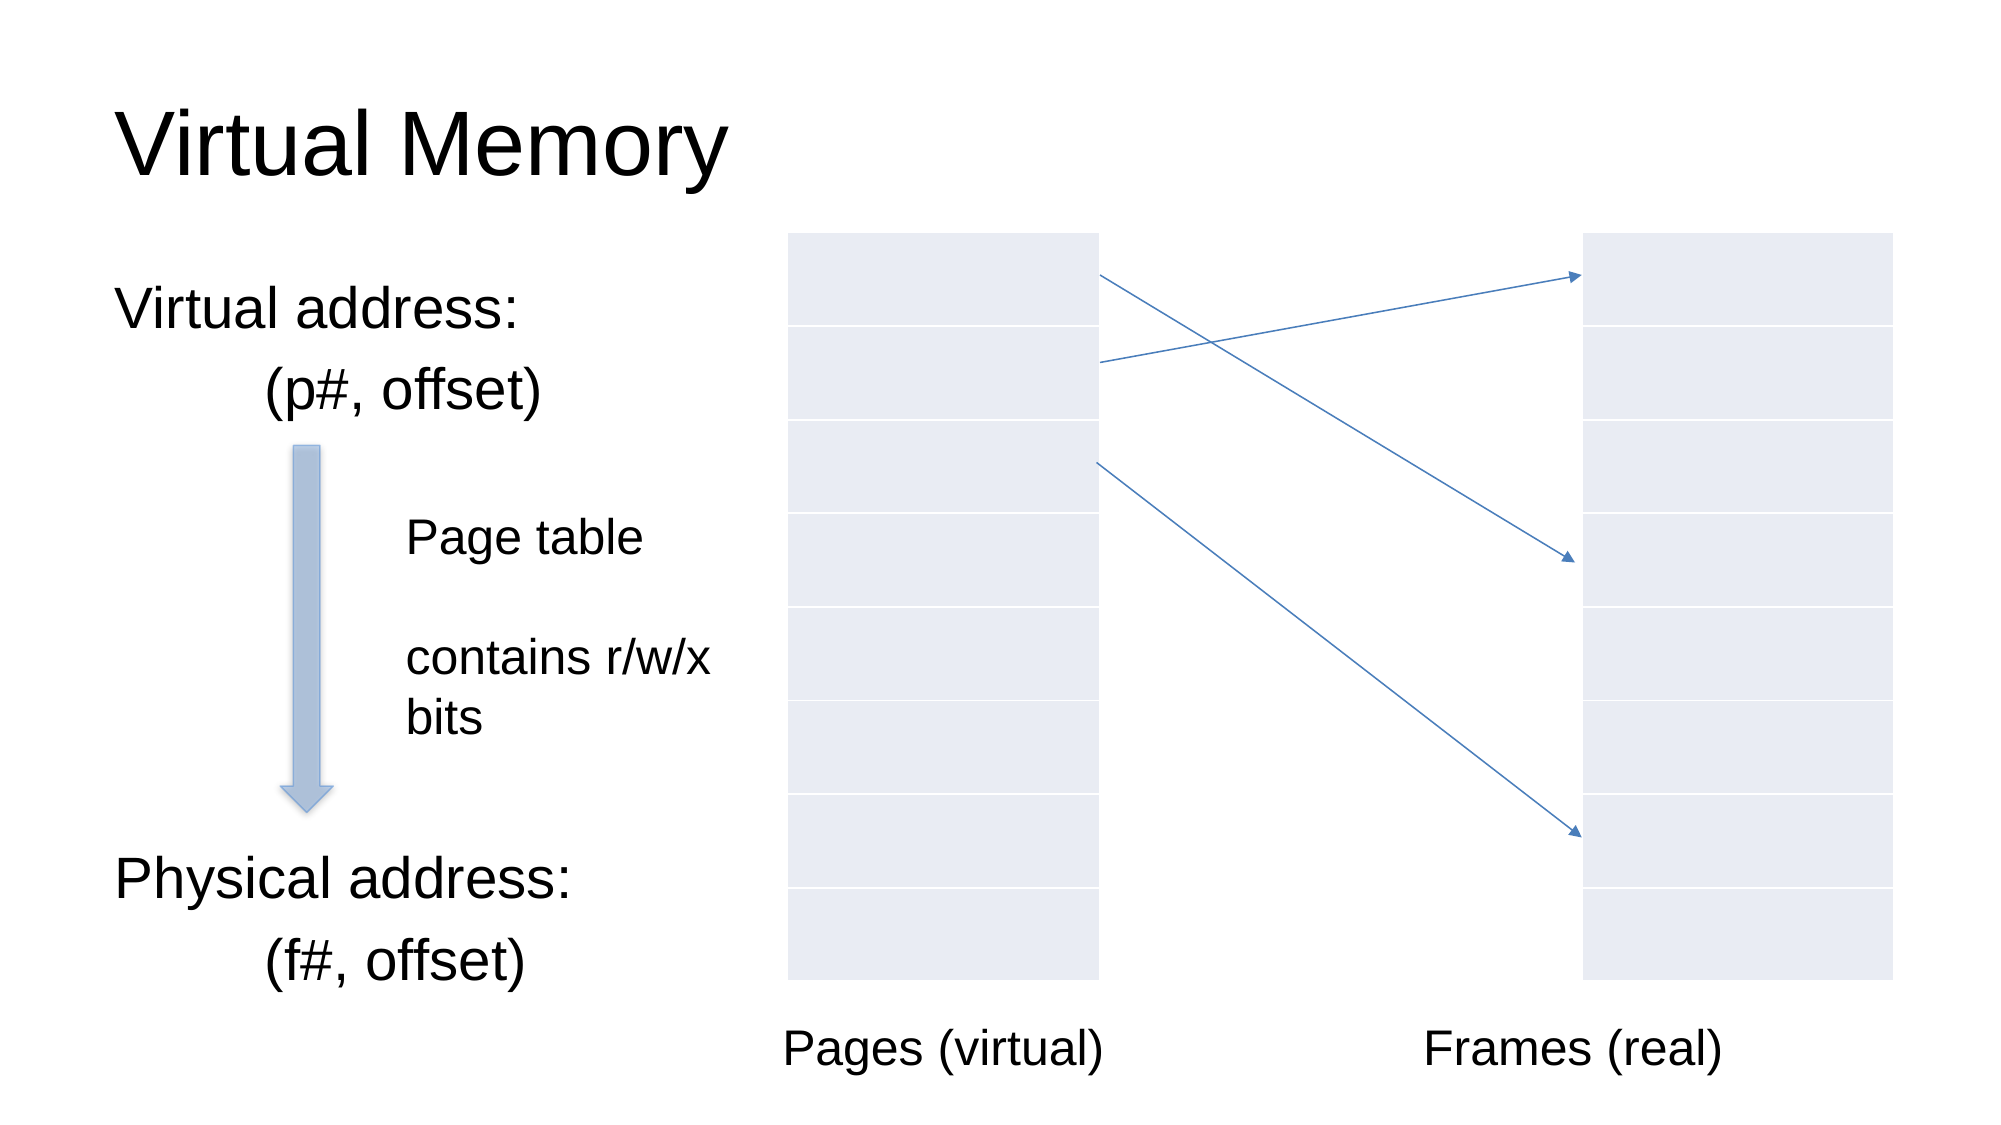

# Virtual Memory
|  |
| --- |
|  |
|  |
|  |
|  |
|  |
|  |
|  |
|  |
| --- |
|  |
|  |
|  |
|  |
|  |
|  |
|  |
Virtual address:
	(p#, offset)

Physical address:
	(f#, offset)

Page table

contains r/w/x
bits
Frames (real)
Pages (virtual)